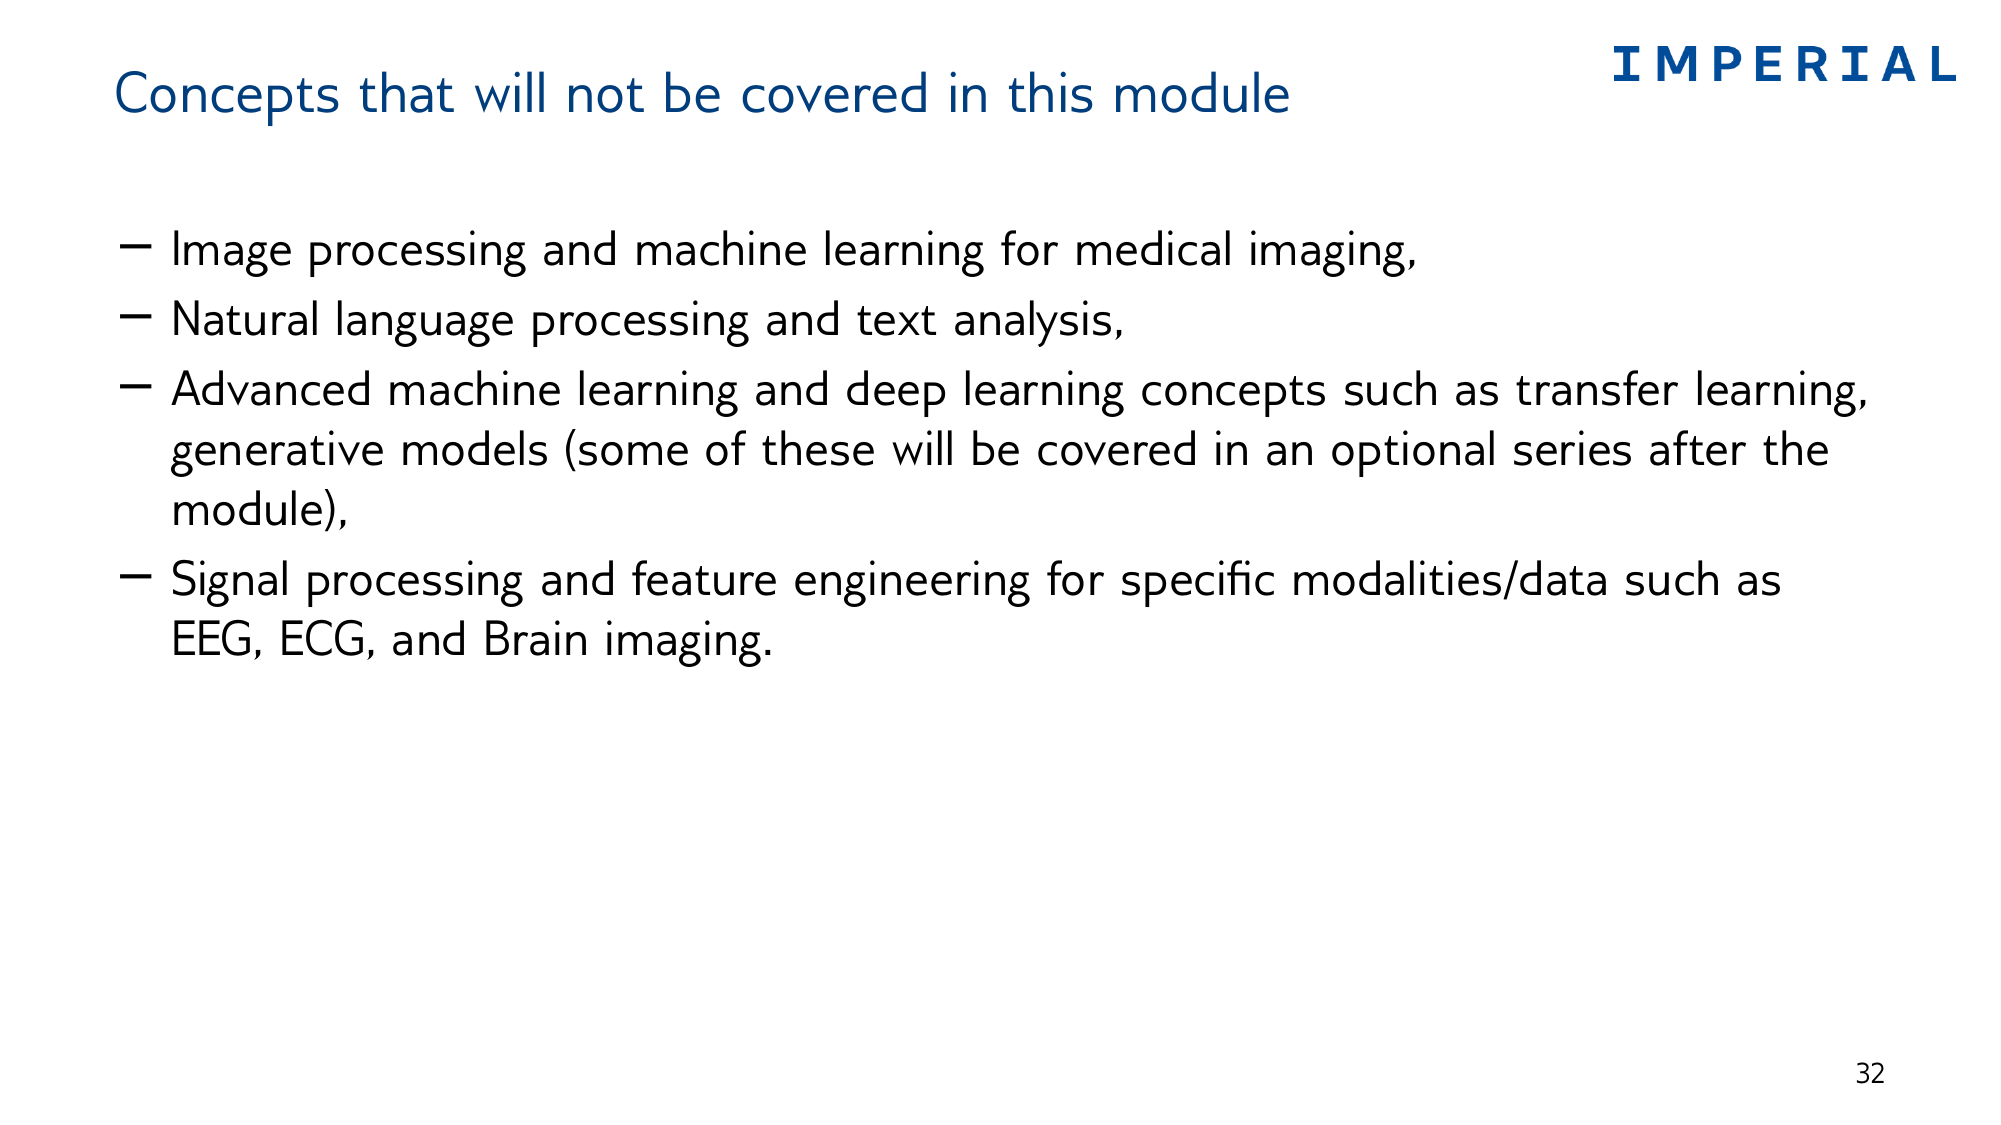

# Concepts that will not be covered in this module
Image processing and machine learning for medical imaging,
Natural language processing and text analysis,
Advanced machine learning and deep learning concepts such as transfer learning, generative models (some of these will be covered in an optional series after the module),
Signal processing and feature engineering for specific modalities/data such as EEG, ECG, and Brain imaging.
32